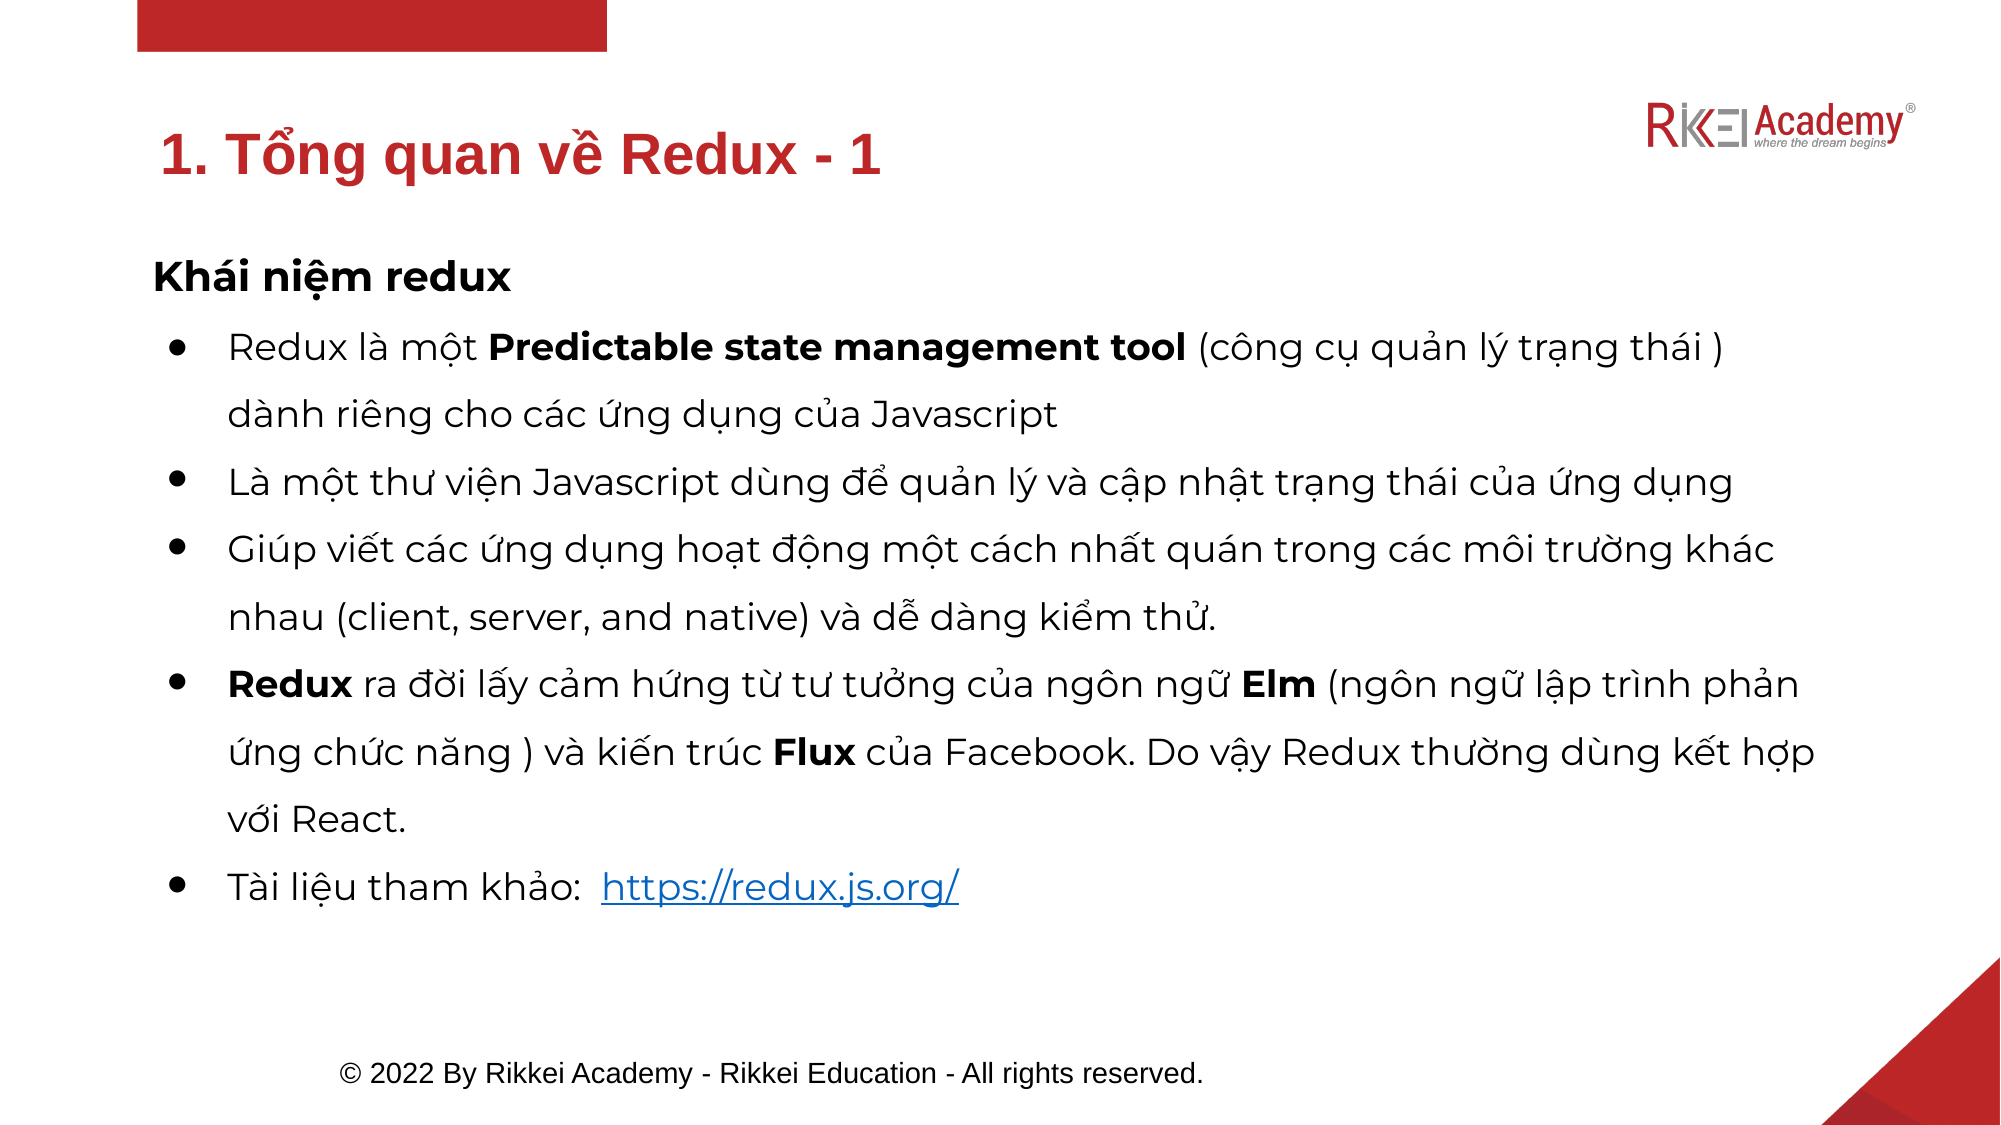

# 1. Tổng quan về Redux - 1
Khái niệm redux
Redux là một Predictable state management tool (công cụ quản lý trạng thái ) dành riêng cho các ứng dụng của Javascript
Là một thư viện Javascript dùng để quản lý và cập nhật trạng thái của ứng dụng
Giúp viết các ứng dụng hoạt động một cách nhất quán trong các môi trường khác nhau (client, server, and native) và dễ dàng kiểm thử.
Redux ra đời lấy cảm hứng từ tư tưởng của ngôn ngữ Elm (ngôn ngữ lập trình phản ứng chức năng ) và kiến trúc Flux của Facebook. Do vậy Redux thường dùng kết hợp với React.
Tài liệu tham khảo:  https://redux.js.org/